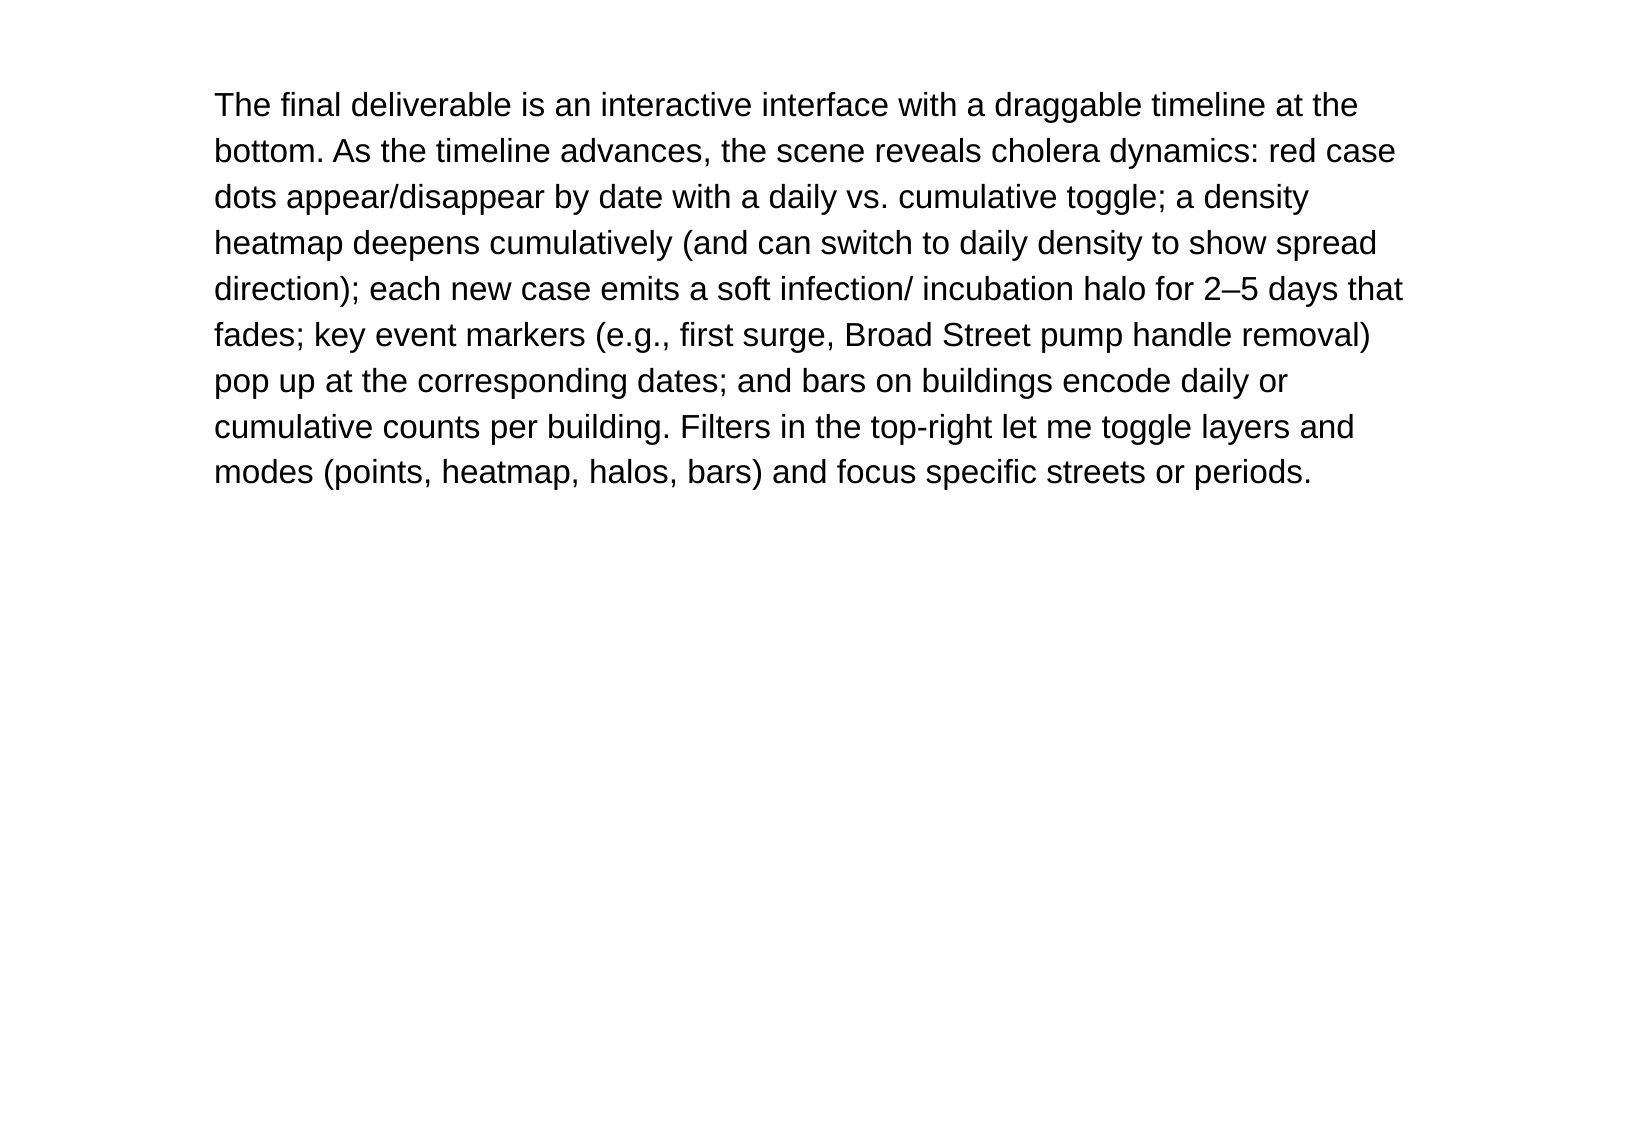

The final deliverable is an interactive interface with a draggable timeline at the bottom. As the timeline advances, the scene reveals cholera dynamics: red case dots appear/disappear by date with a daily vs. cumulative toggle; a density heatmap deepens cumulatively (and can switch to daily density to show spread direction); each new case emits a soft infection/ incubation halo for 2–5 days that fades; key event markers (e.g., first surge, Broad Street pump handle removal) pop up at the corresponding dates; and bars on buildings encode daily or cumulative counts per building. Filters in the top-right let me toggle layers and modes (points, heatmap, halos, bars) and focus specific streets or periods.